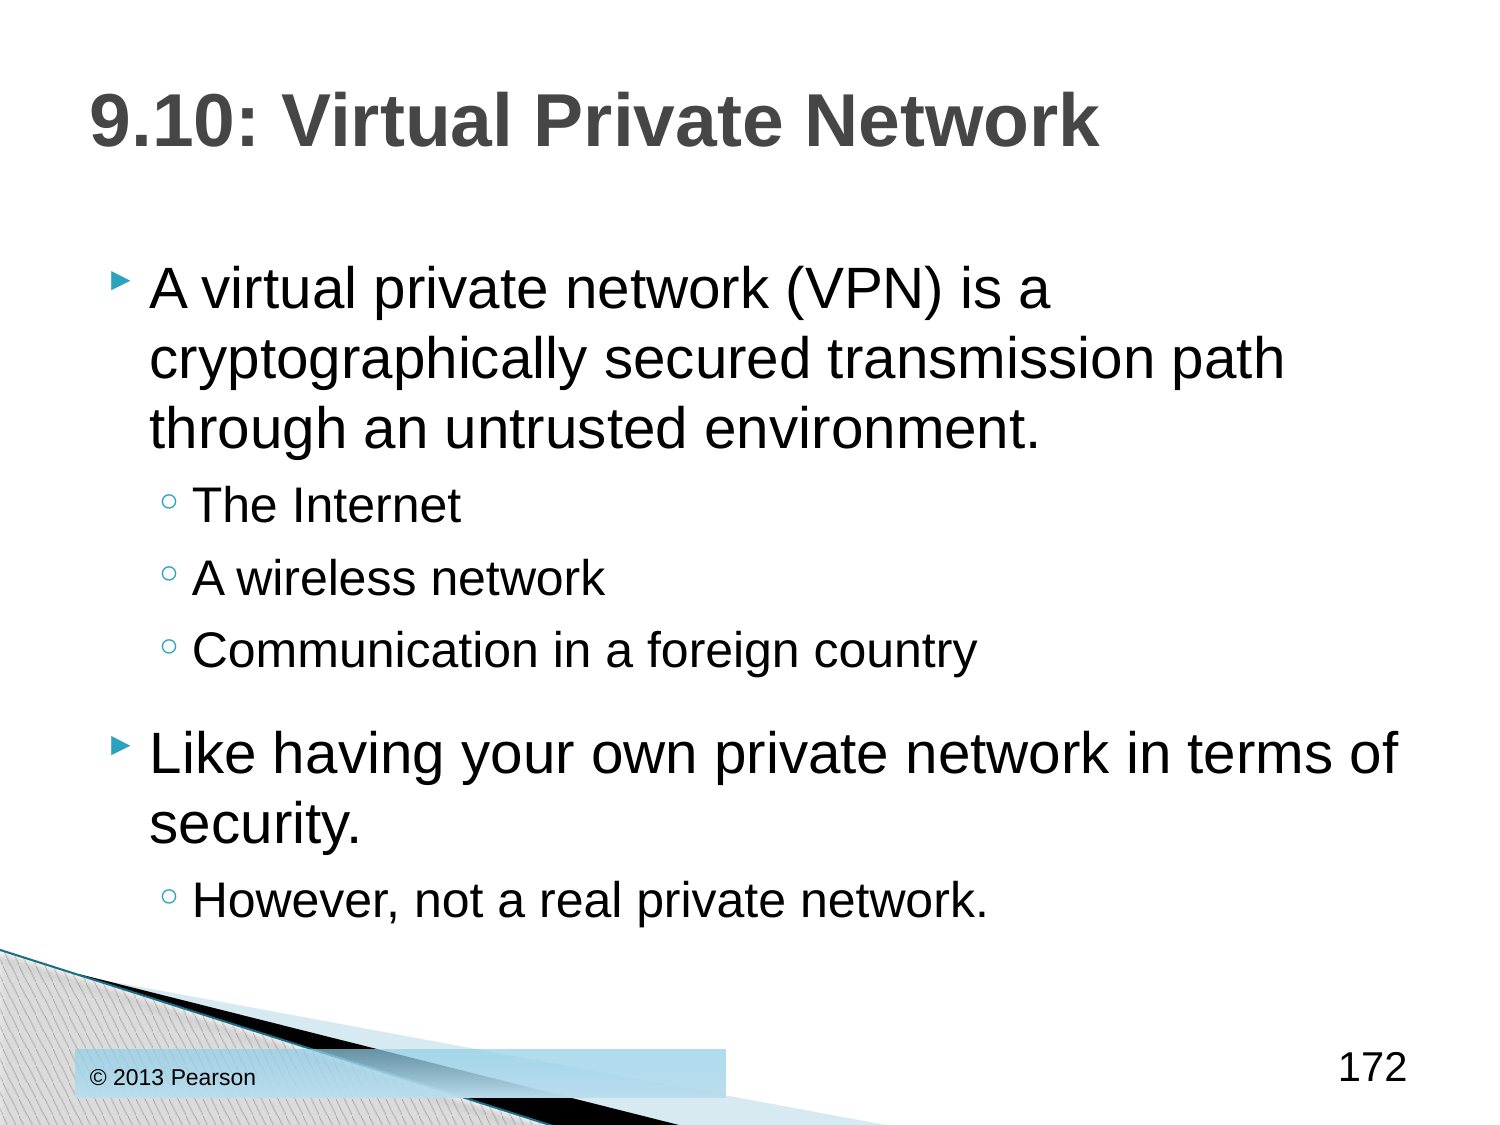

# 9.10: Virtual Private Network
A virtual private network (VPN) is a cryptographically secured transmission path through an untrusted environment.
The Internet
A wireless network
Communication in a foreign country
Like having your own private network in terms of security.
However, not a real private network.
172
© 2013 Pearson